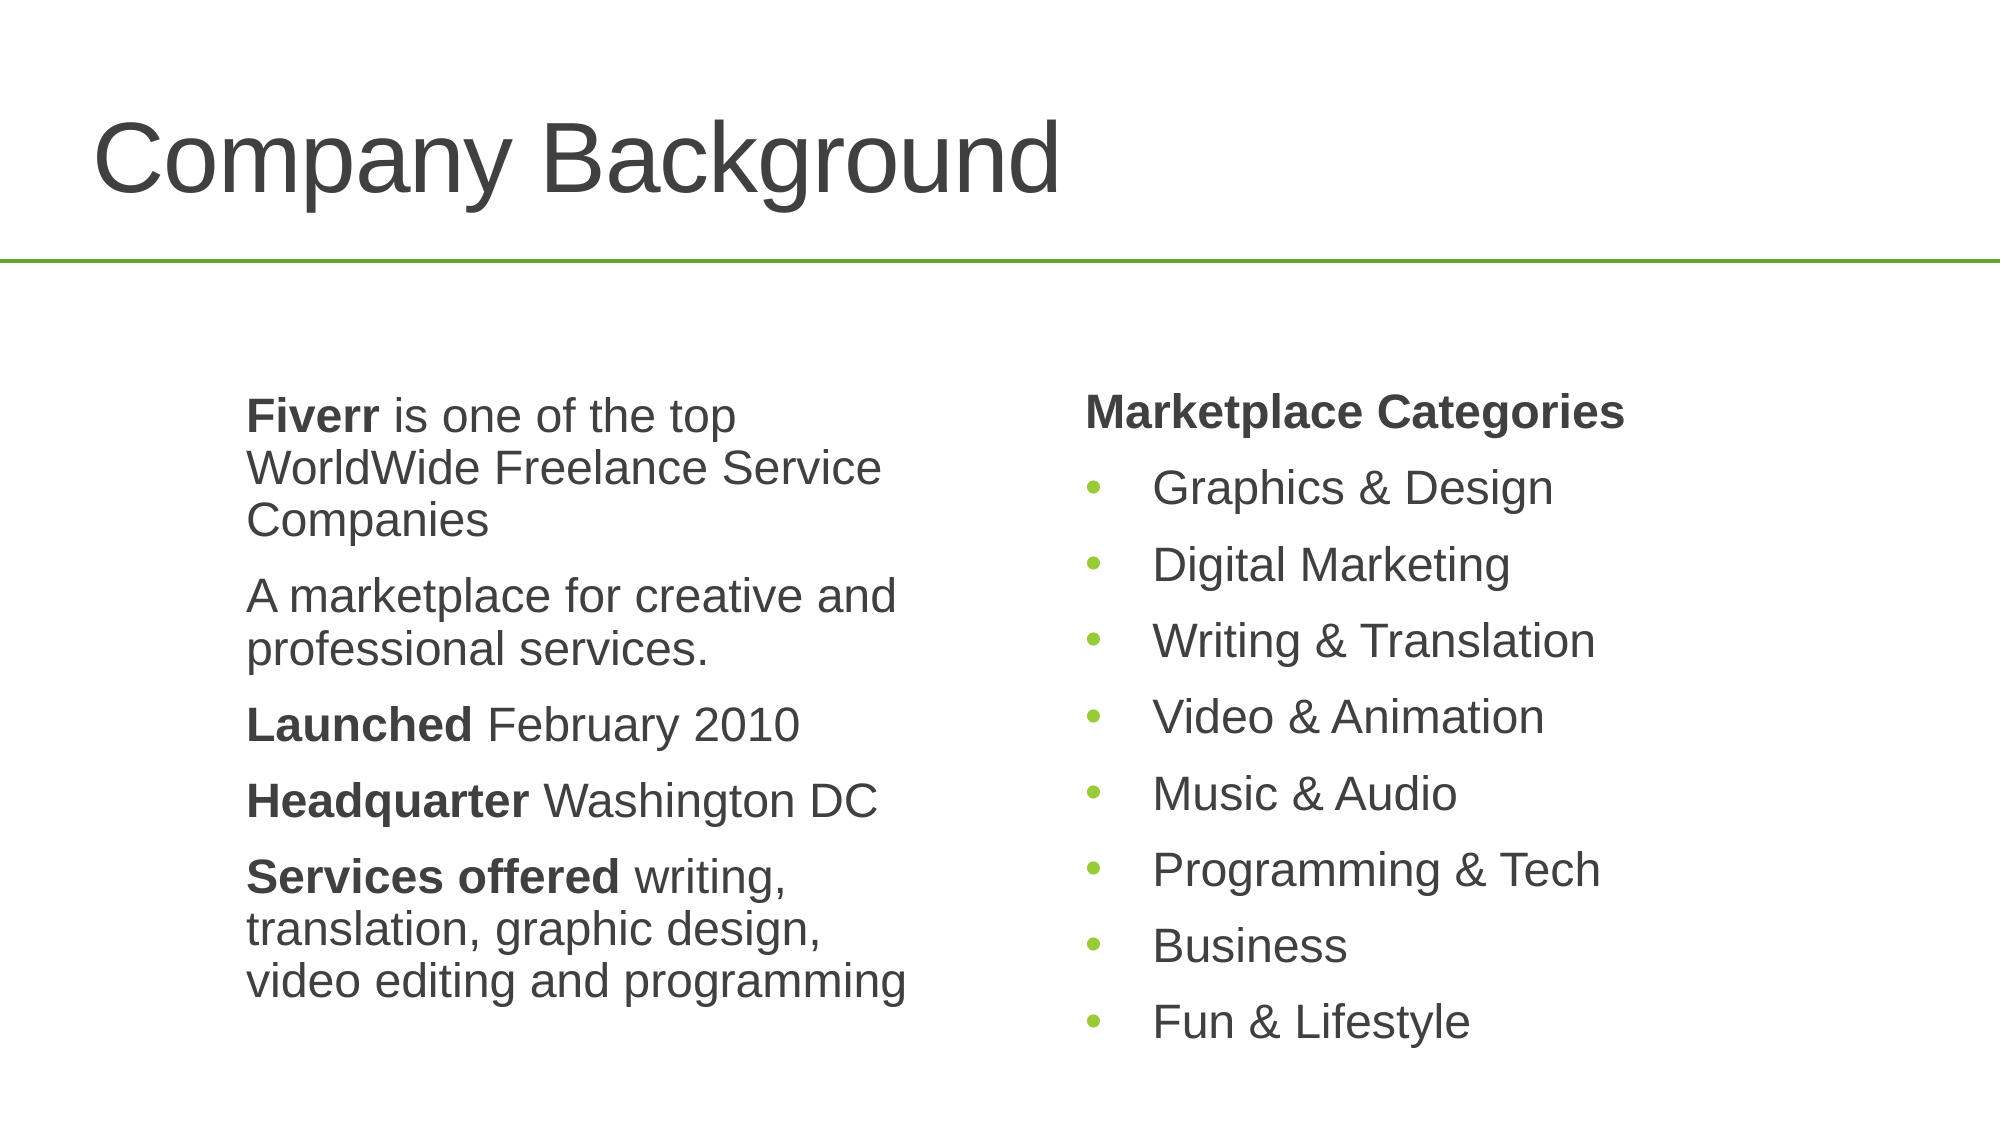

# Company Background
Marketplace Categories
Graphics & Design
Digital Marketing
Writing & Translation
Video & Animation
Music & Audio
Programming & Tech
Business
Fun & Lifestyle
Fiverr is one of the top WorldWide Freelance Service Companies
A marketplace for creative and professional services.
Launched February 2010
Headquarter Washington DC
Services offered writing, translation, graphic design, video editing and programming